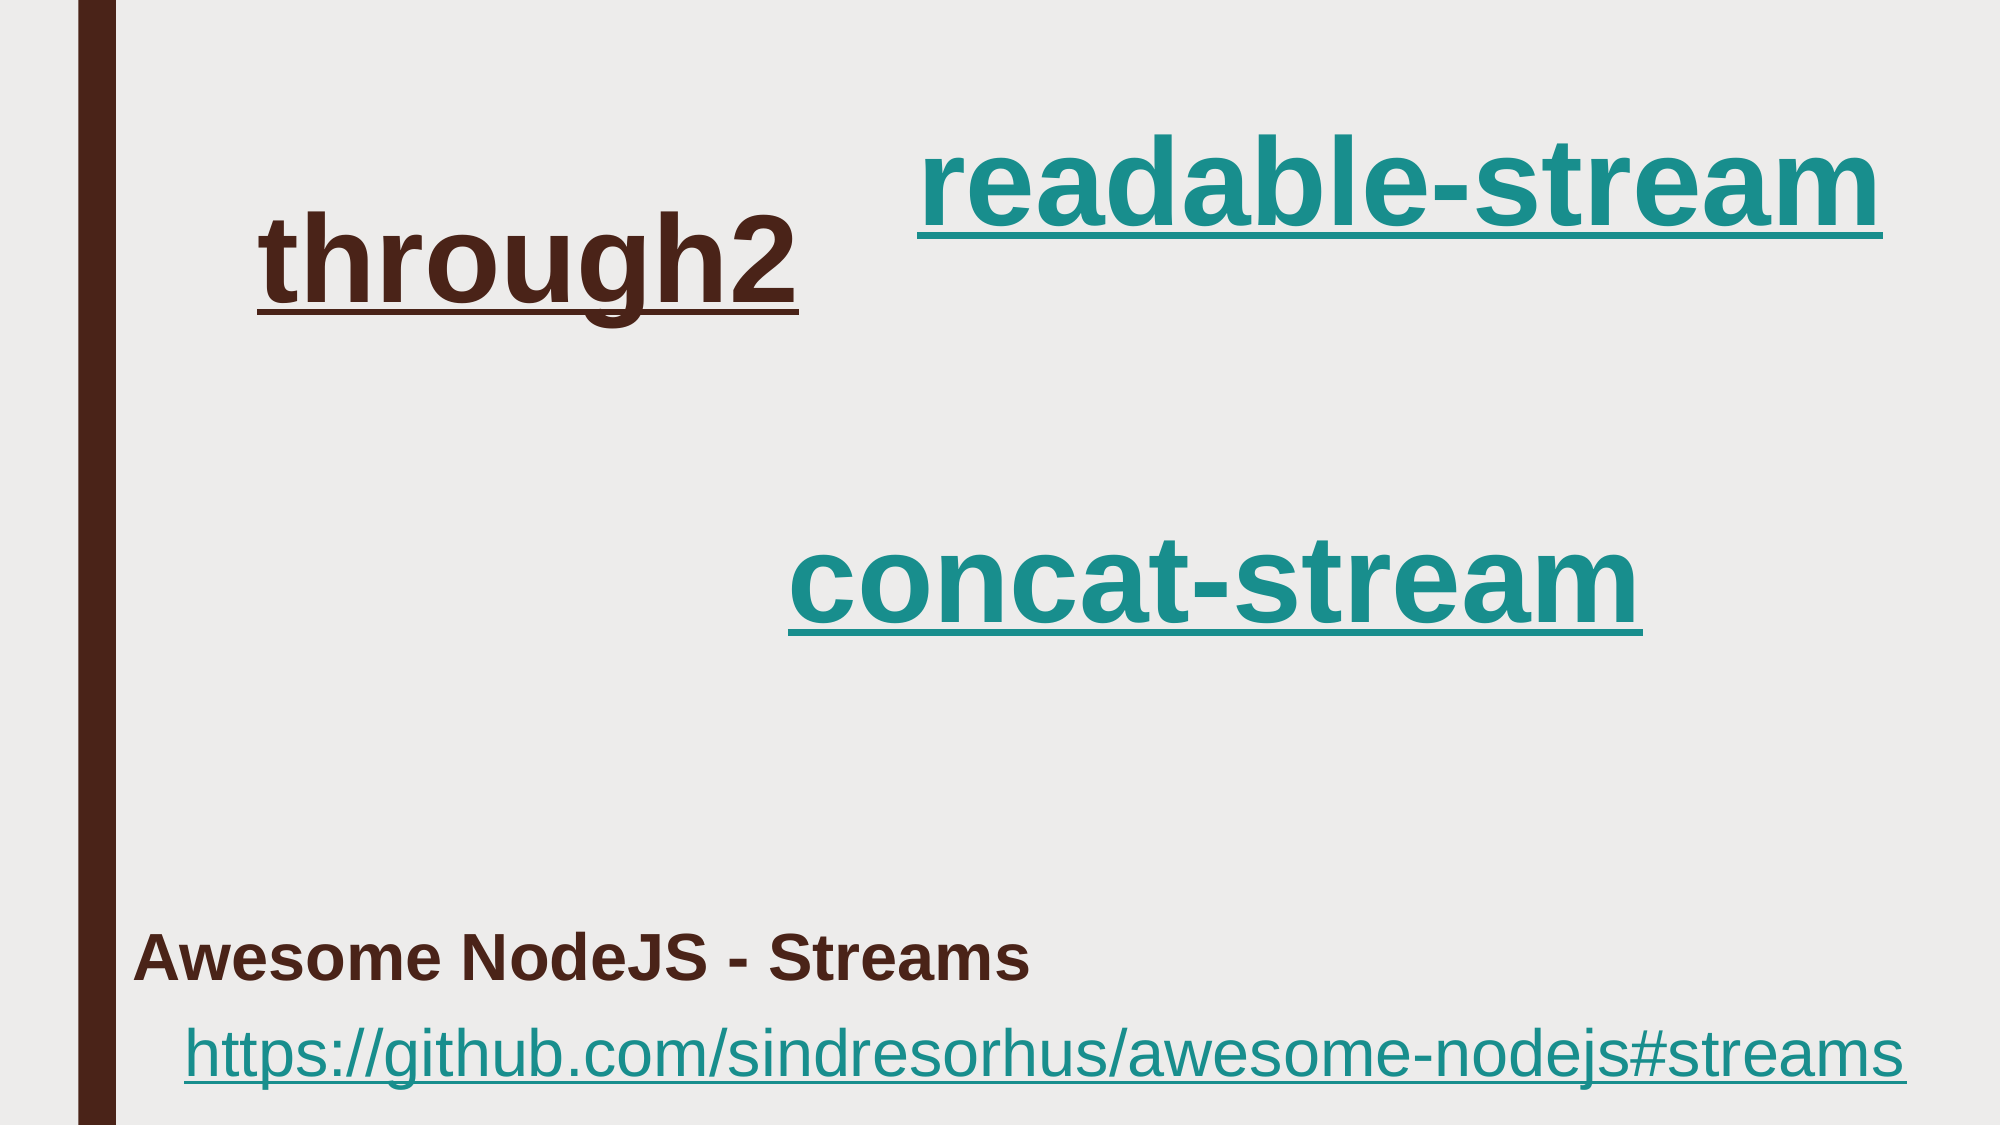

readable-stream
through2
concat-stream
Awesome NodeJS - Streams
https://github.com/sindresorhus/awesome-nodejs#streams